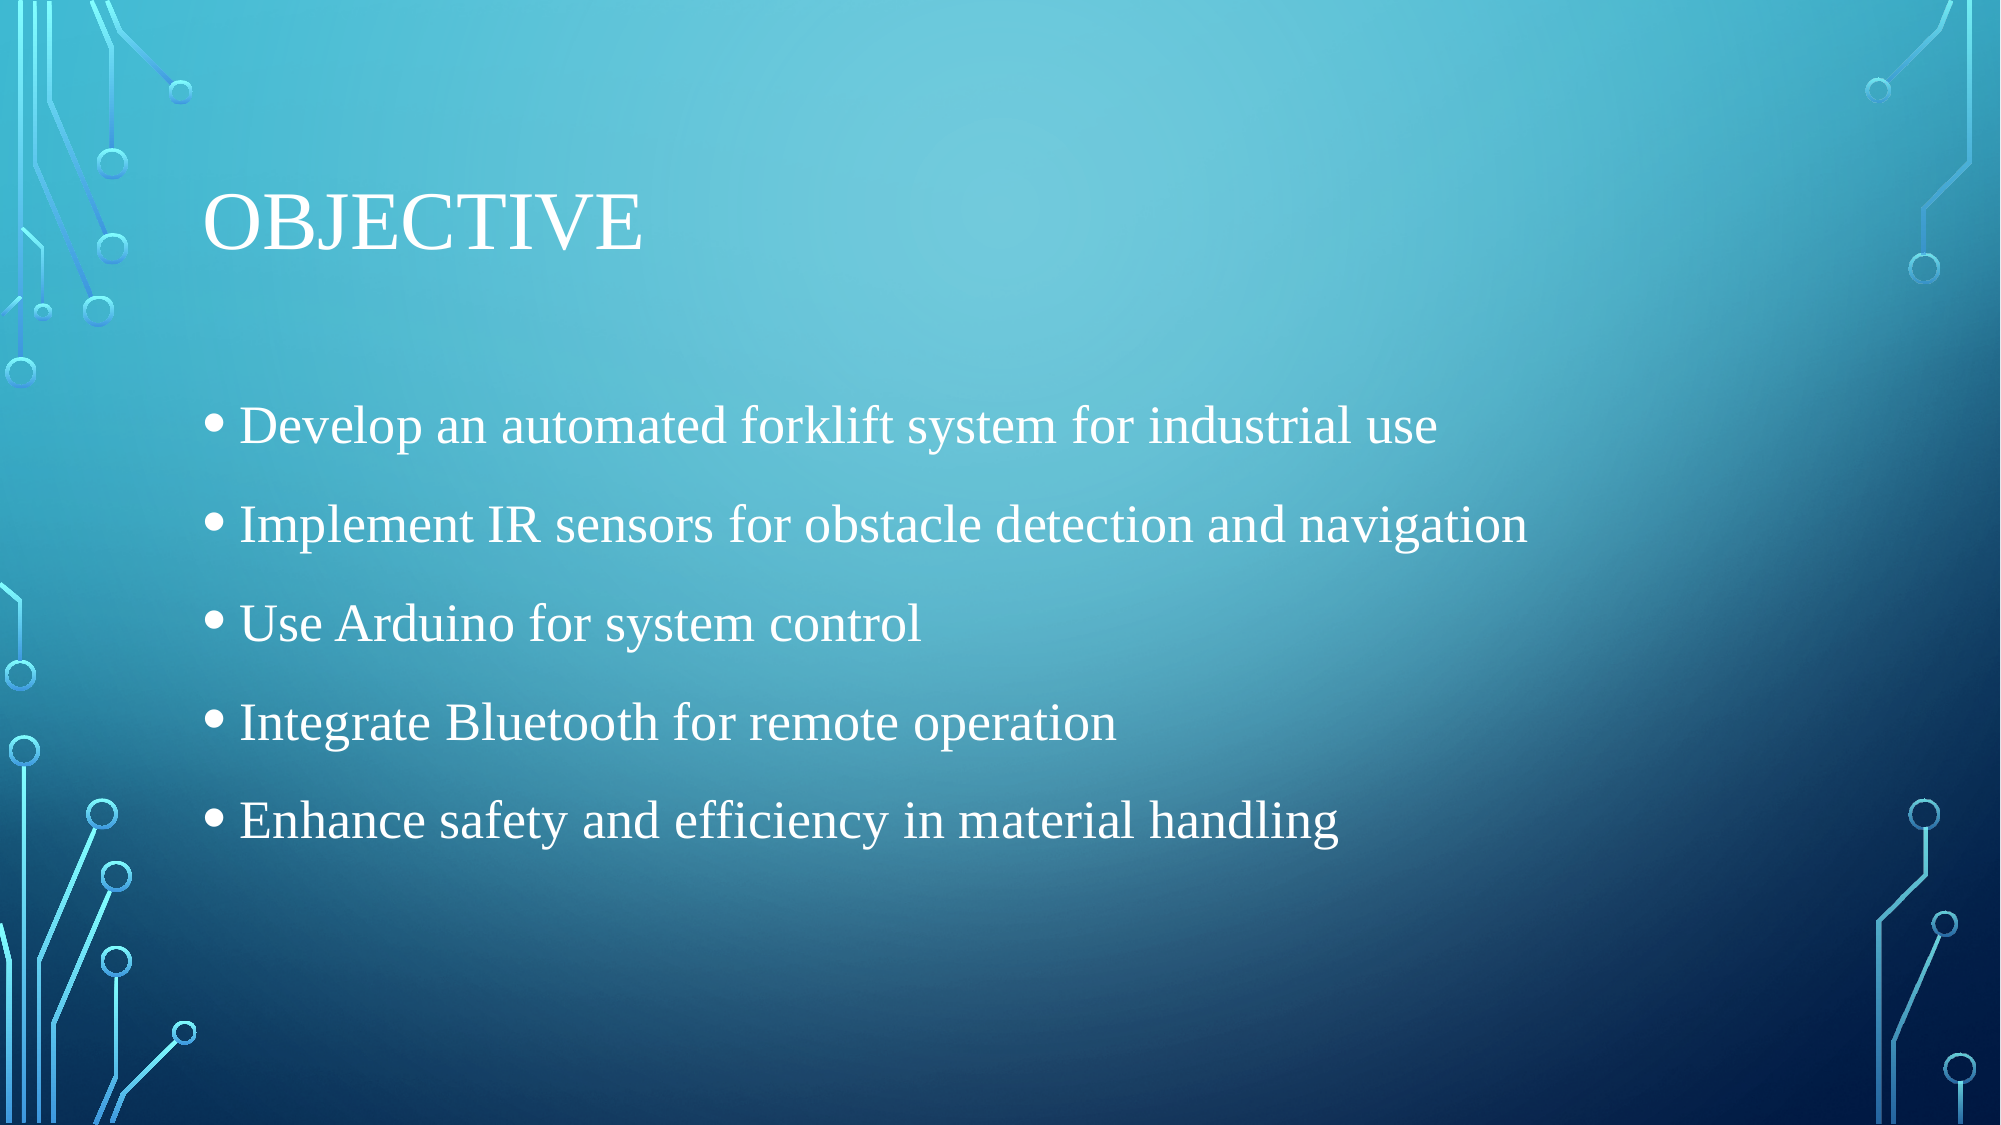

# OBJECTIVE
Develop an automated forklift system for industrial use
Implement IR sensors for obstacle detection and navigation
Use Arduino for system control
Integrate Bluetooth for remote operation
Enhance safety and efficiency in material handling